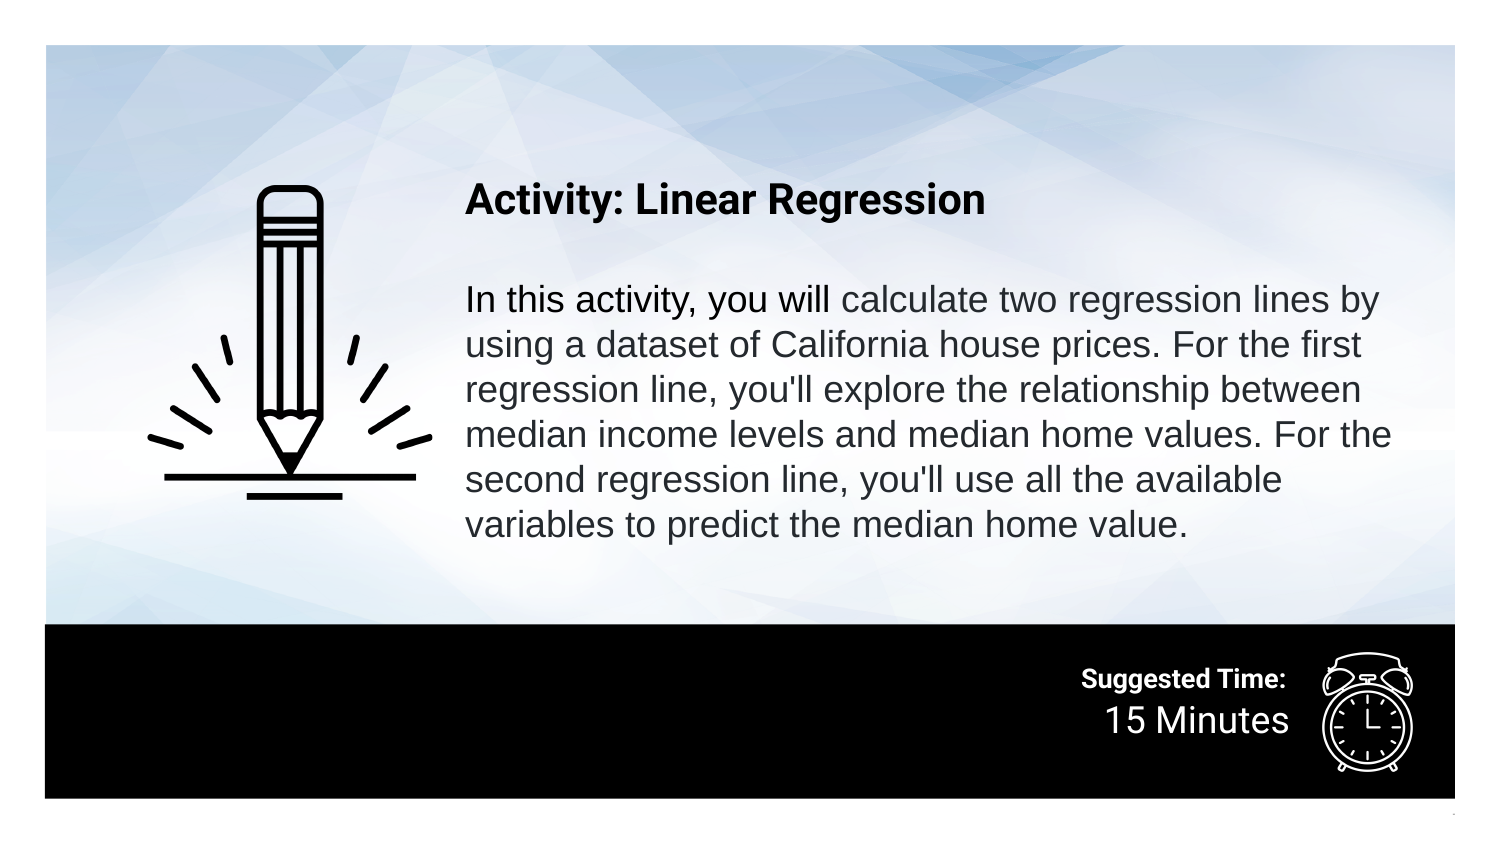

Activity: Linear Regression

In this activity, you will calculate two regression lines by using a dataset of California house prices. For the first regression line, you'll explore the relationship between median income levels and median home values. For the second regression line, you'll use all the available variables to predict the median home value.

# 15 Minutes

26